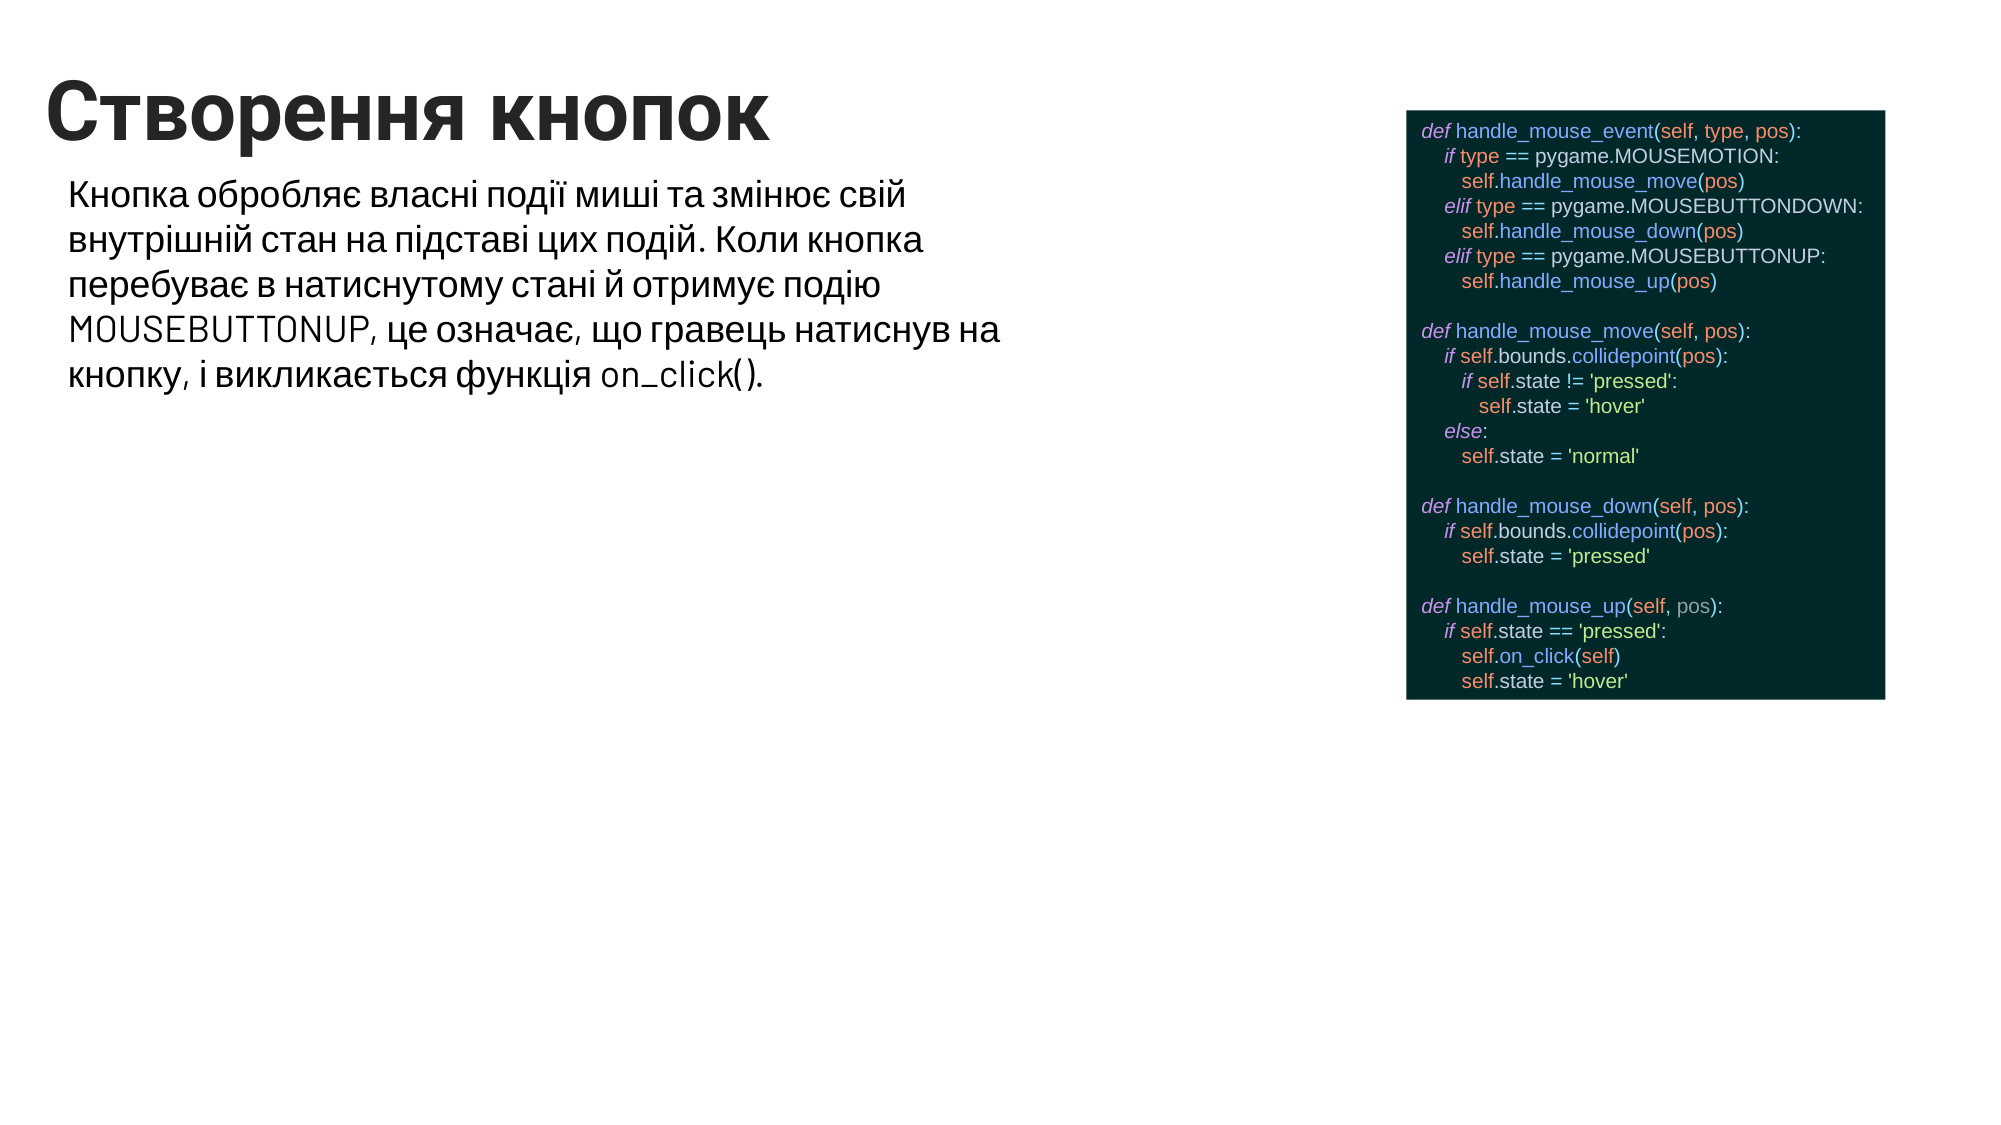

Створення кнопок

def handle_mouse_event(self, type, pos):
    if type == pygame.MOUSEMOTION:
       self.handle_mouse_move(pos)
    elif type == pygame.MOUSEBUTTONDOWN:
       self.handle_mouse_down(pos)
    elif type == pygame.MOUSEBUTTONUP:
       self.handle_mouse_up(pos)
def handle_mouse_move(self, pos):
    if self.bounds.collidepoint(pos):
       if self.state != 'pressed':
          self.state = 'hover'
    else:
       self.state = 'normal'
def handle_mouse_down(self, pos):
    if self.bounds.collidepoint(pos):
       self.state = 'pressed'
def handle_mouse_up(self, pos):
    if self.state == 'pressed':
       self.on_click(self)
       self.state = 'hover'
Кнопка обробляє власні події миші та змінює свій внутрішній стан на підставі цих подій. Коли кнопка перебуває в натиснутому стані й отримує подію MOUSEBUTTONUP, це означає, що гравець натиснув на кнопку, і викликається функція on_click().